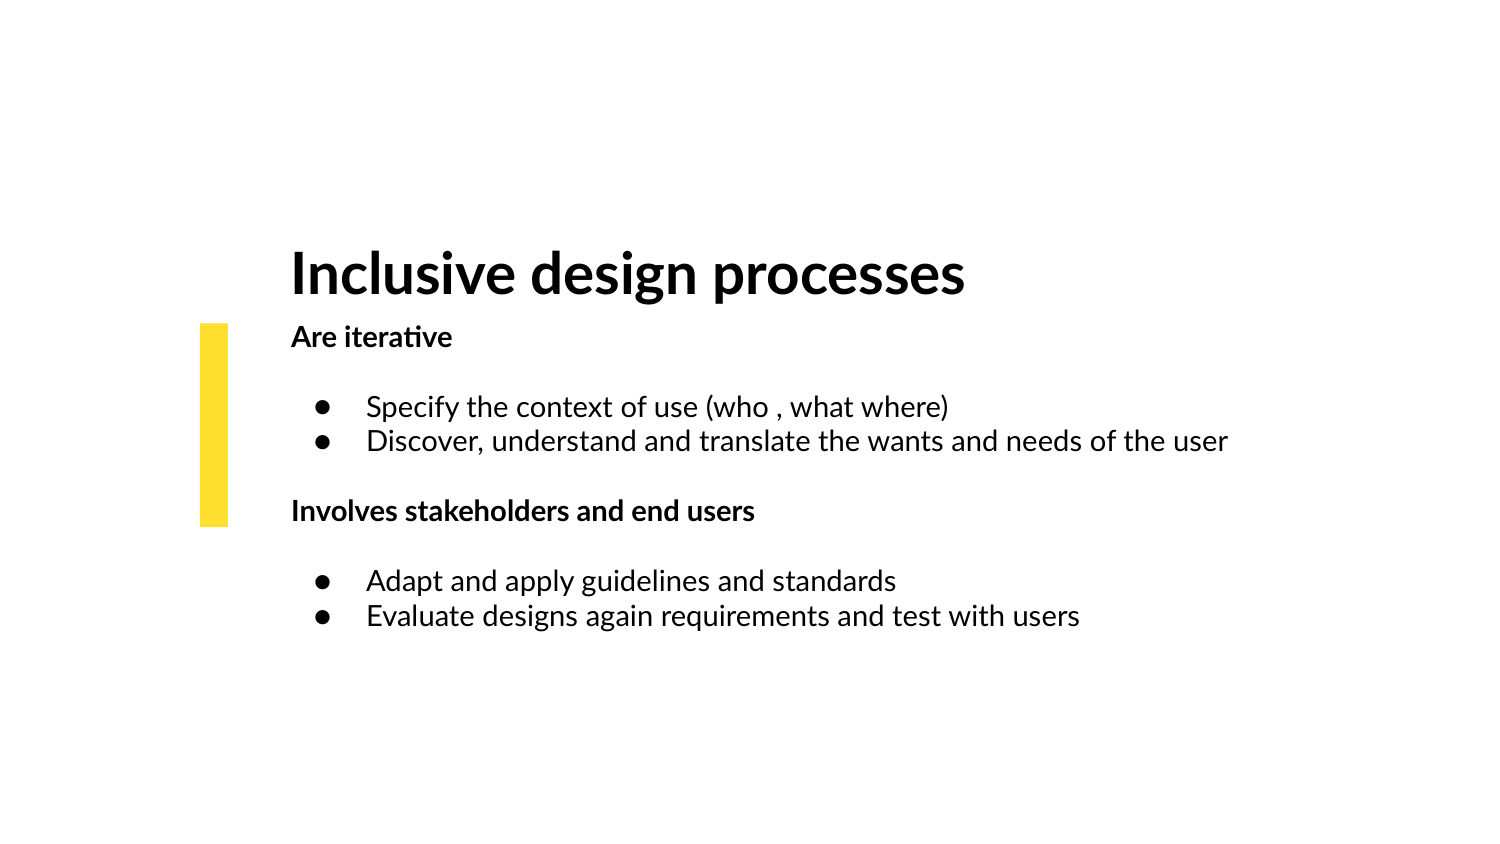

# Inclusive design processes

Are iterative
Specify the context of use (who , what where)
Discover, understand and translate the wants and needs of the user
Involves stakeholders and end users
Adapt and apply guidelines and standards
Evaluate designs again requirements and test with users